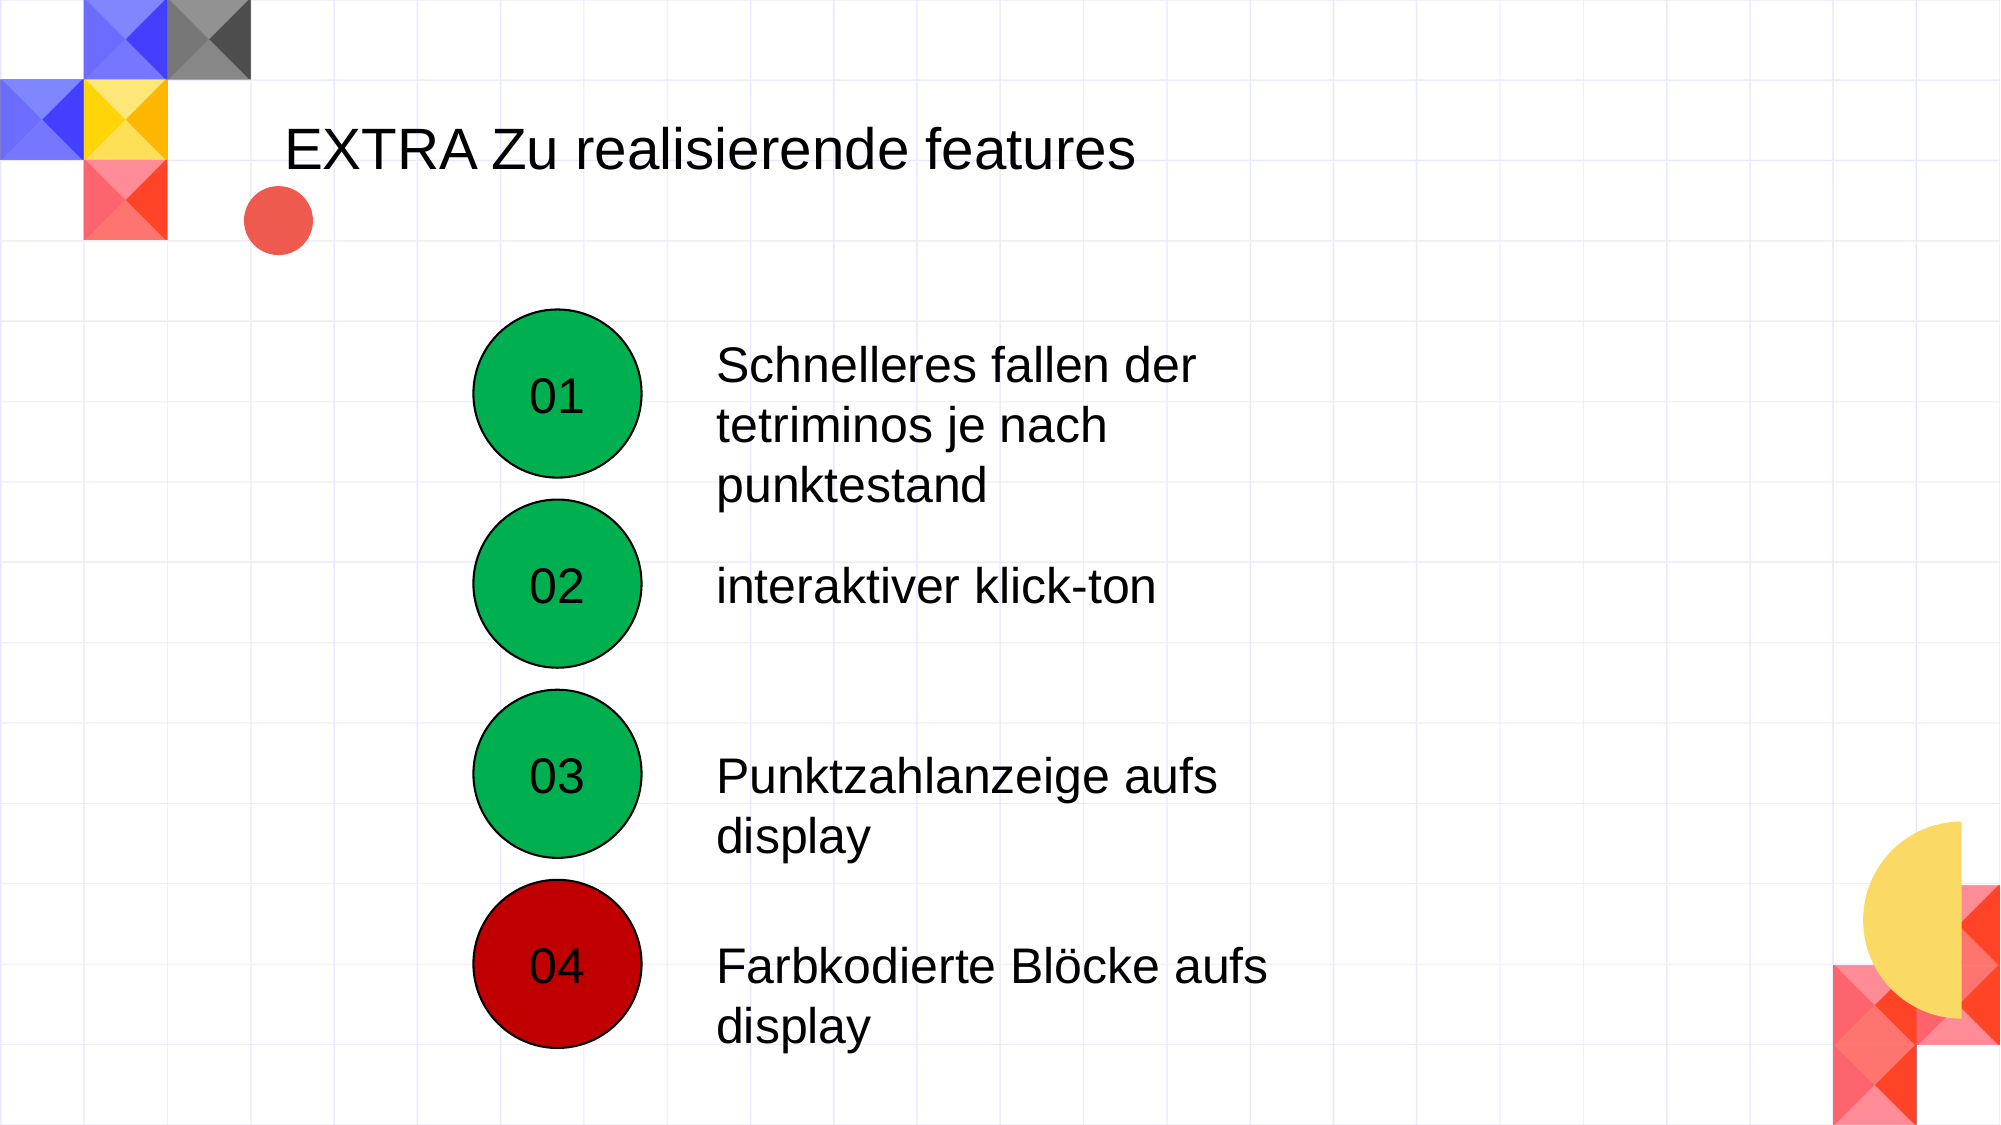

EXTRA Zu realisierende features
01
Schnelleres fallen der tetriminos je nach punktestand
02
interaktiver klick-ton
03
Punktzahlanzeige aufs display
04
Farbkodierte Blöcke aufs display